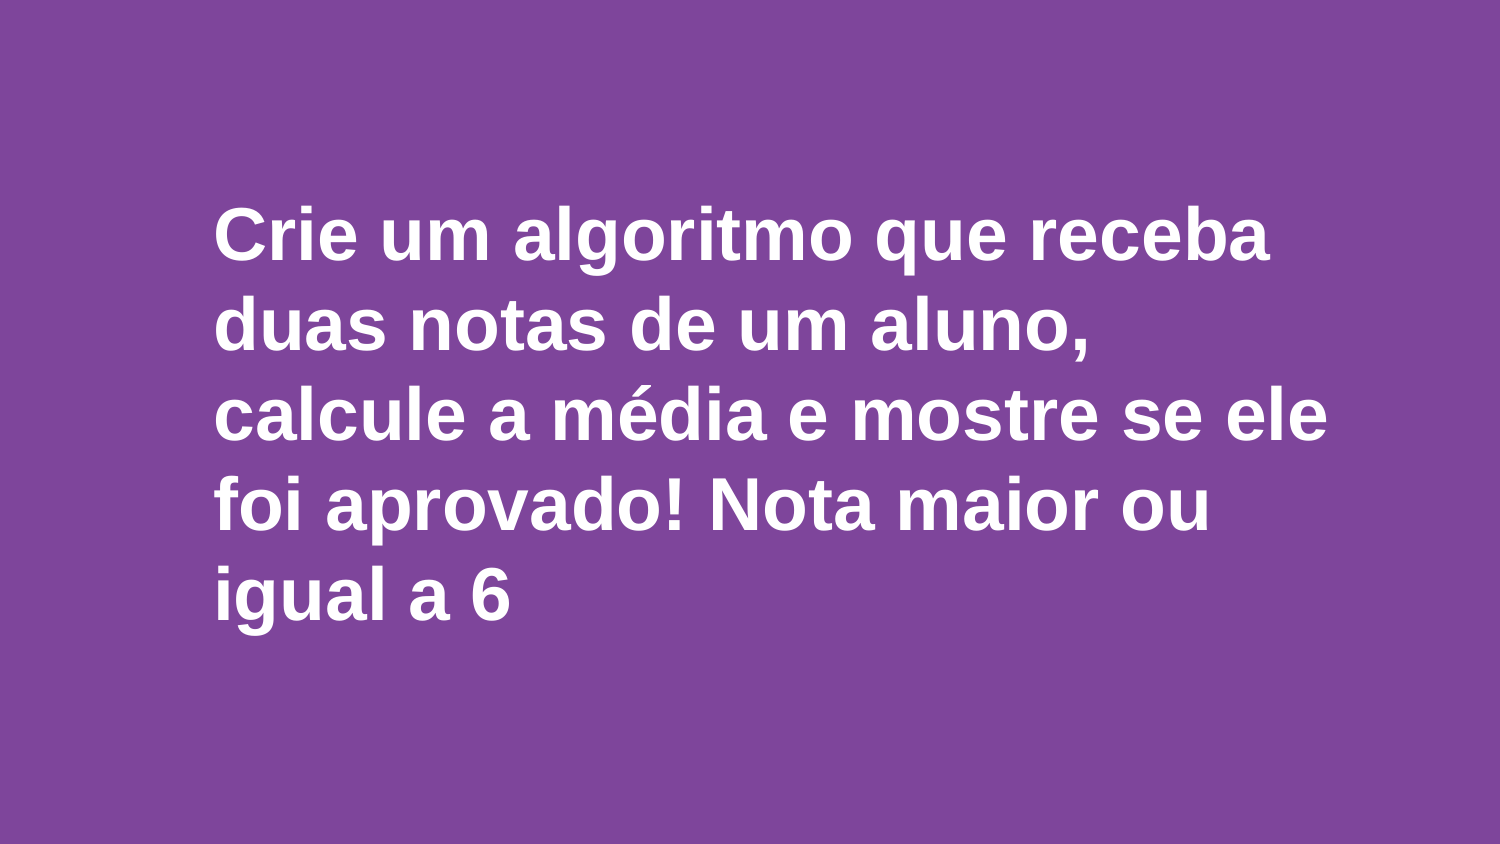

Crie um algoritmo que receba duas notas de um aluno, calcule a média e mostre se ele foi aprovado! Nota maior ou igual a 6